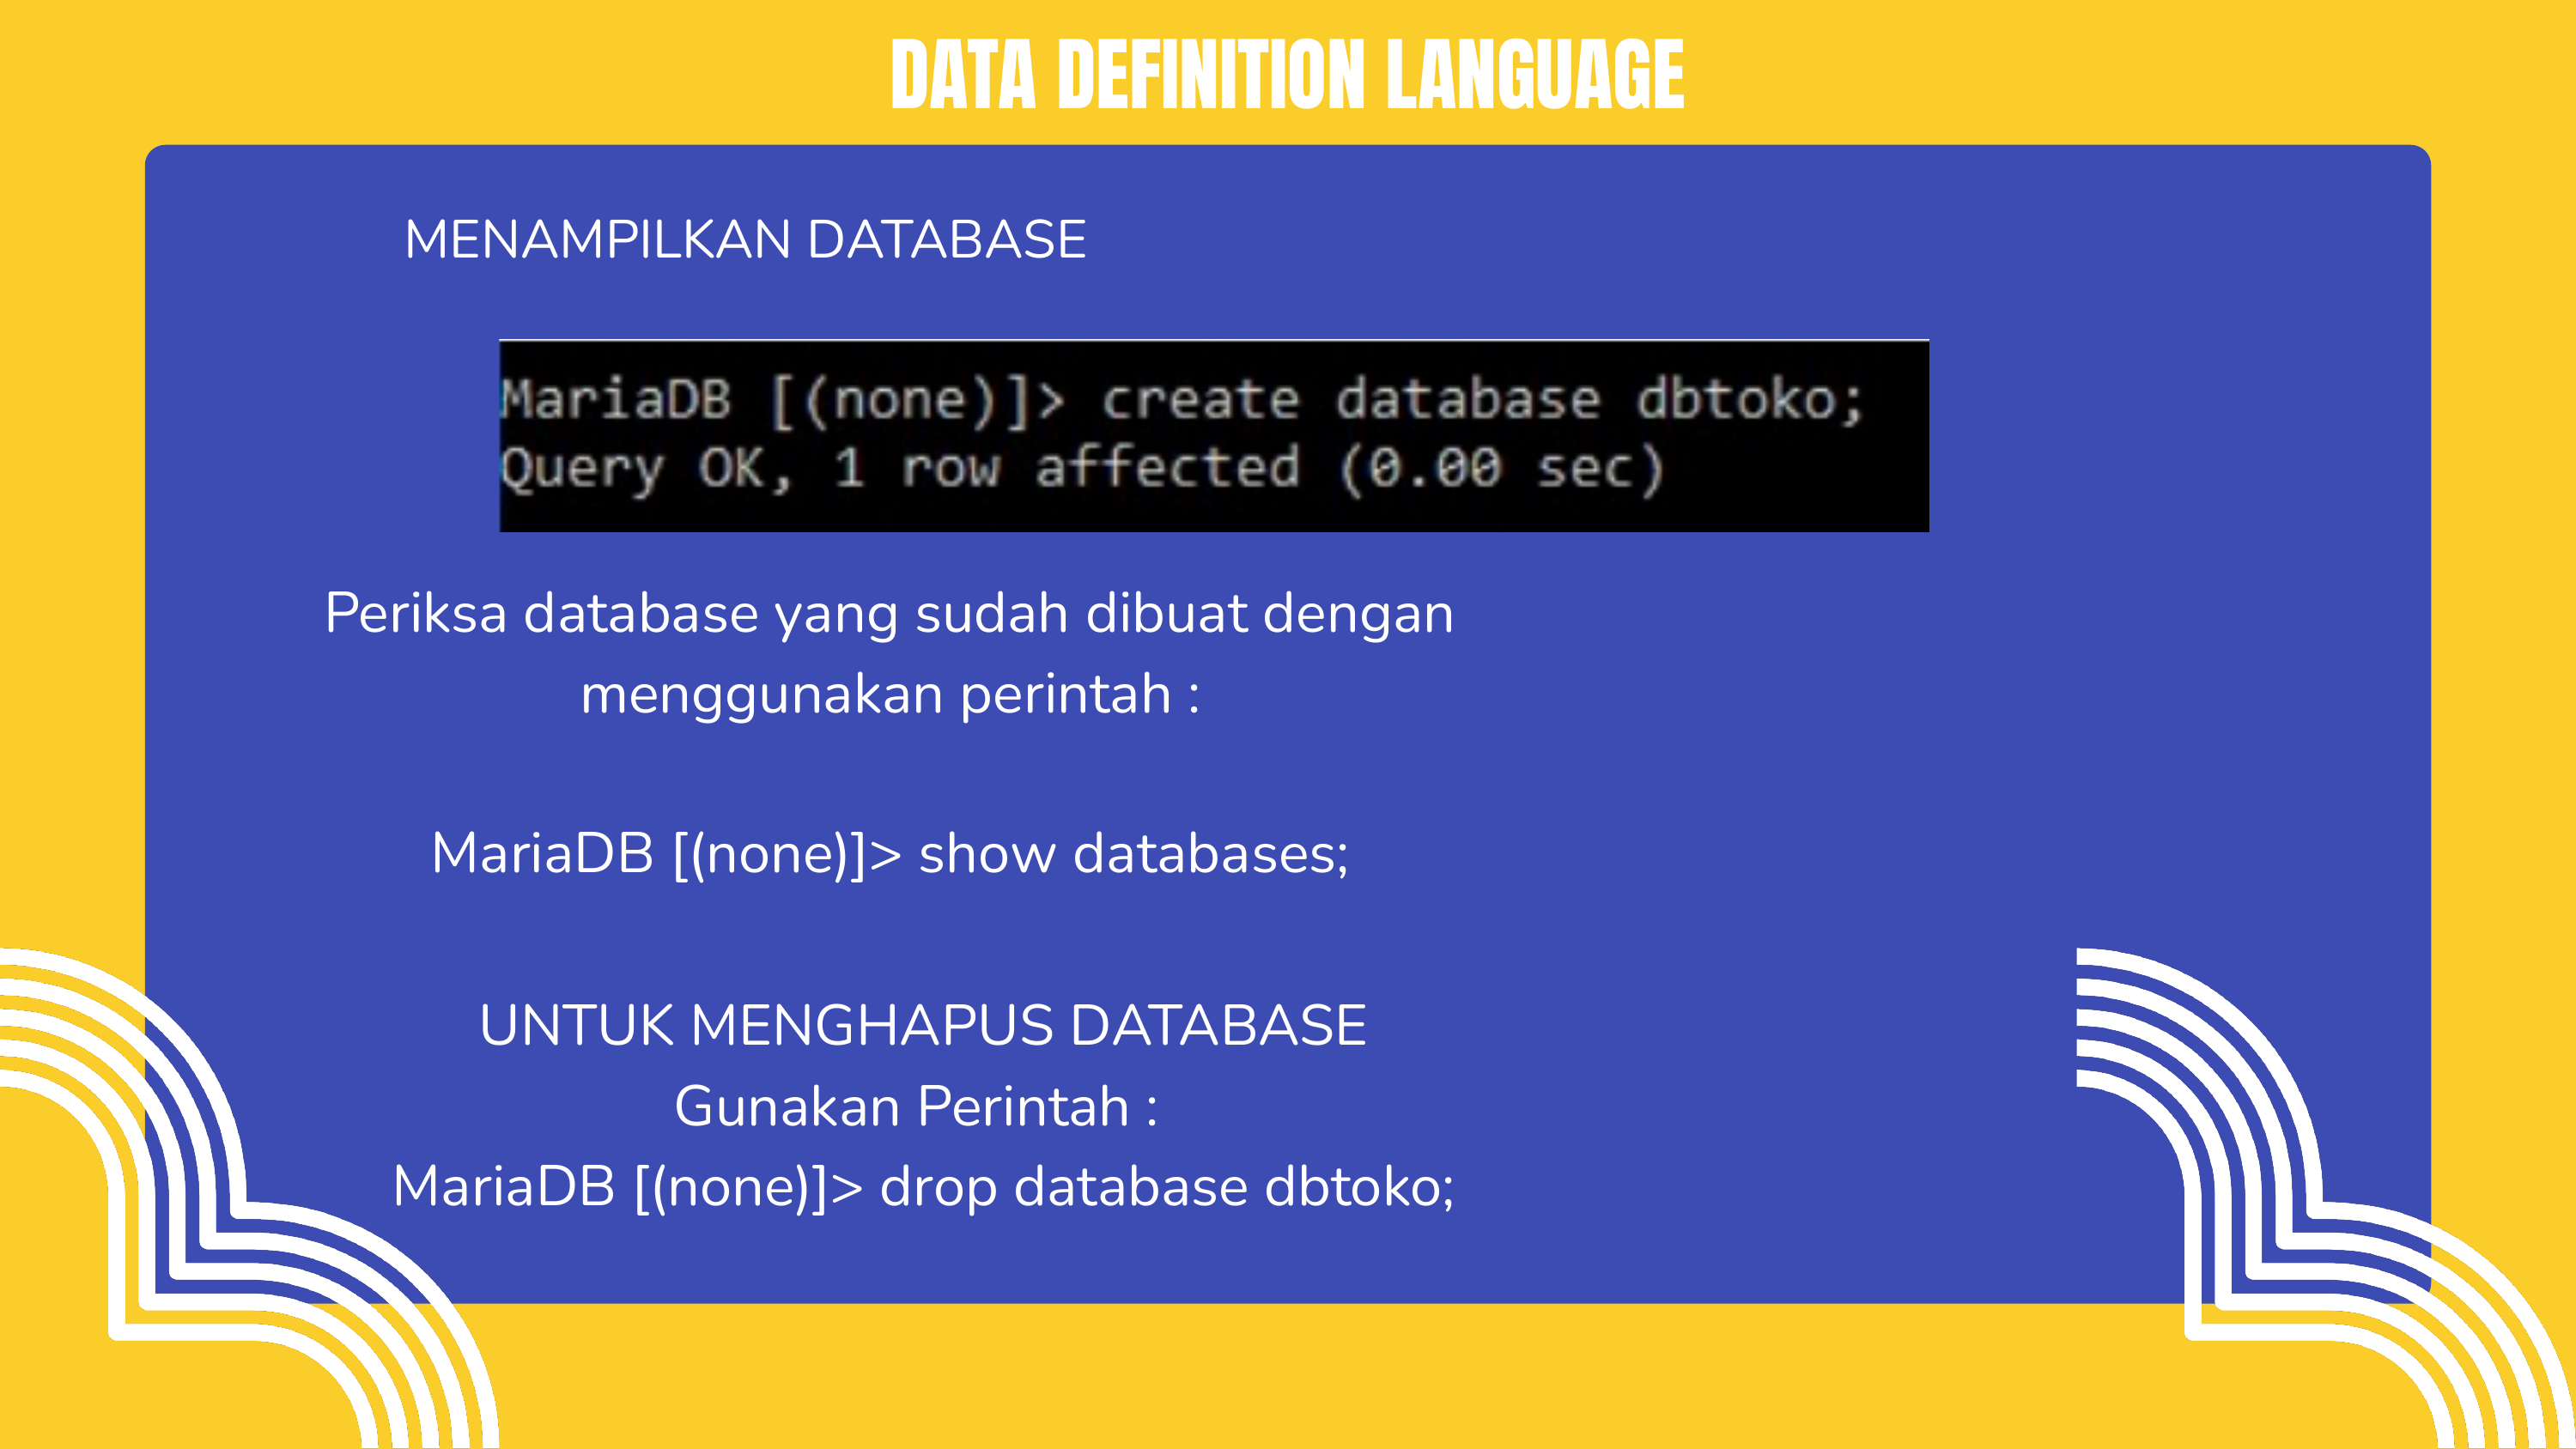

DATA DEFINITION LANGUAGE

MENAMPILKAN DATABASE

Periksa database yang sudah dibuat dengan menggunakan perintah :

MariaDB [(none)]> show databases;

UNTUK MENGHAPUS DATABASE
Gunakan Perintah :
MariaDB [(none)]> drop database dbtoko;